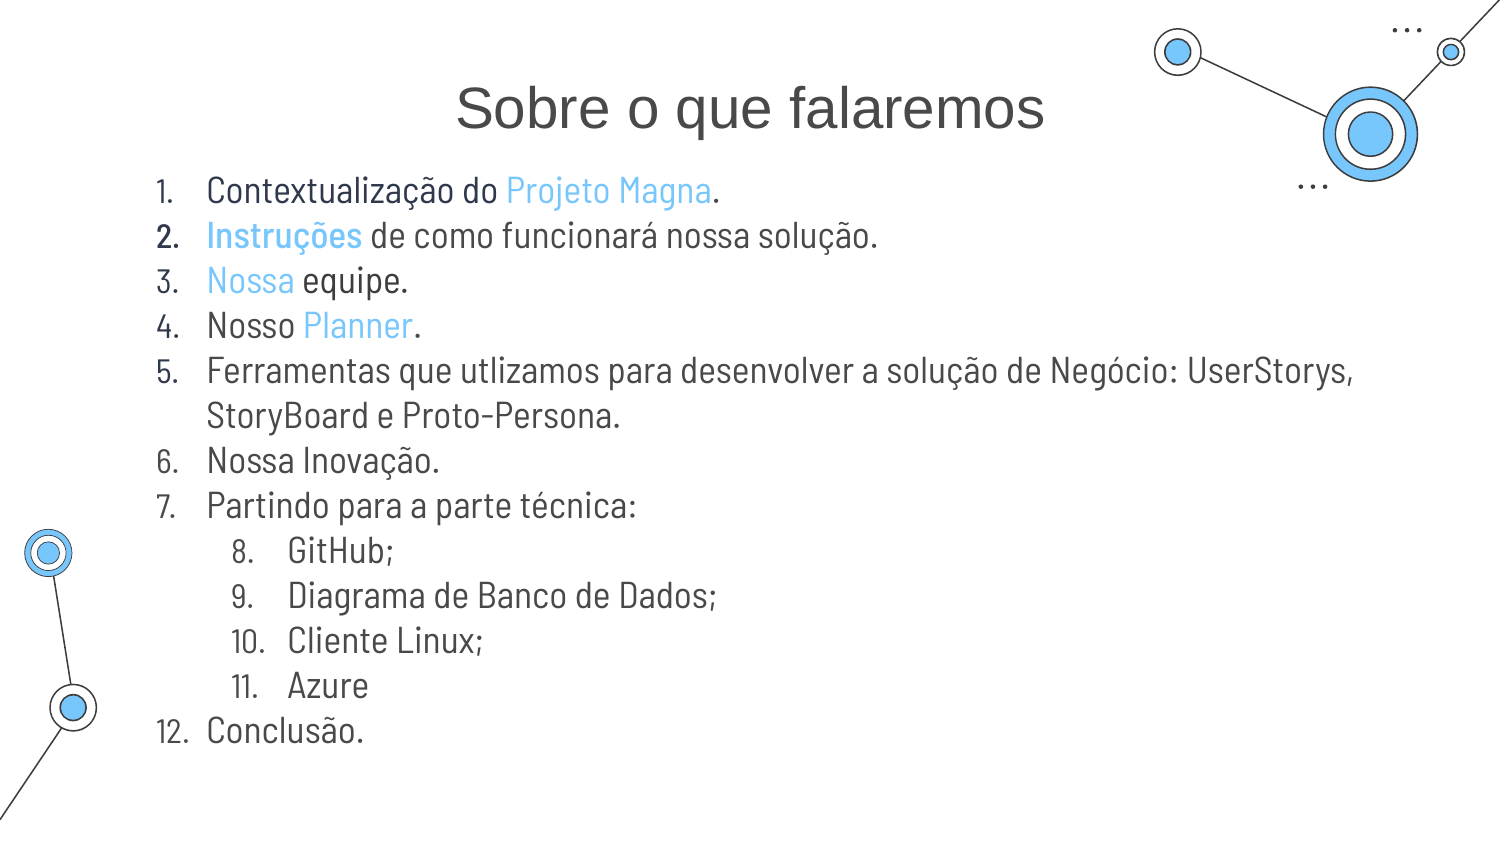

# Sobre o que falaremos
Contextualização do Projeto Magna.
Instruções de como funcionará nossa solução.
Nossa equipe.
Nosso Planner.
Ferramentas que utlizamos para desenvolver a solução de Negócio: UserStorys,  StoryBoard e Proto-Persona.
Nossa Inovação.
Partindo para a parte técnica:
GitHub;
Diagrama de Banco de Dados;
Cliente Linux;
Azure
Conclusão.